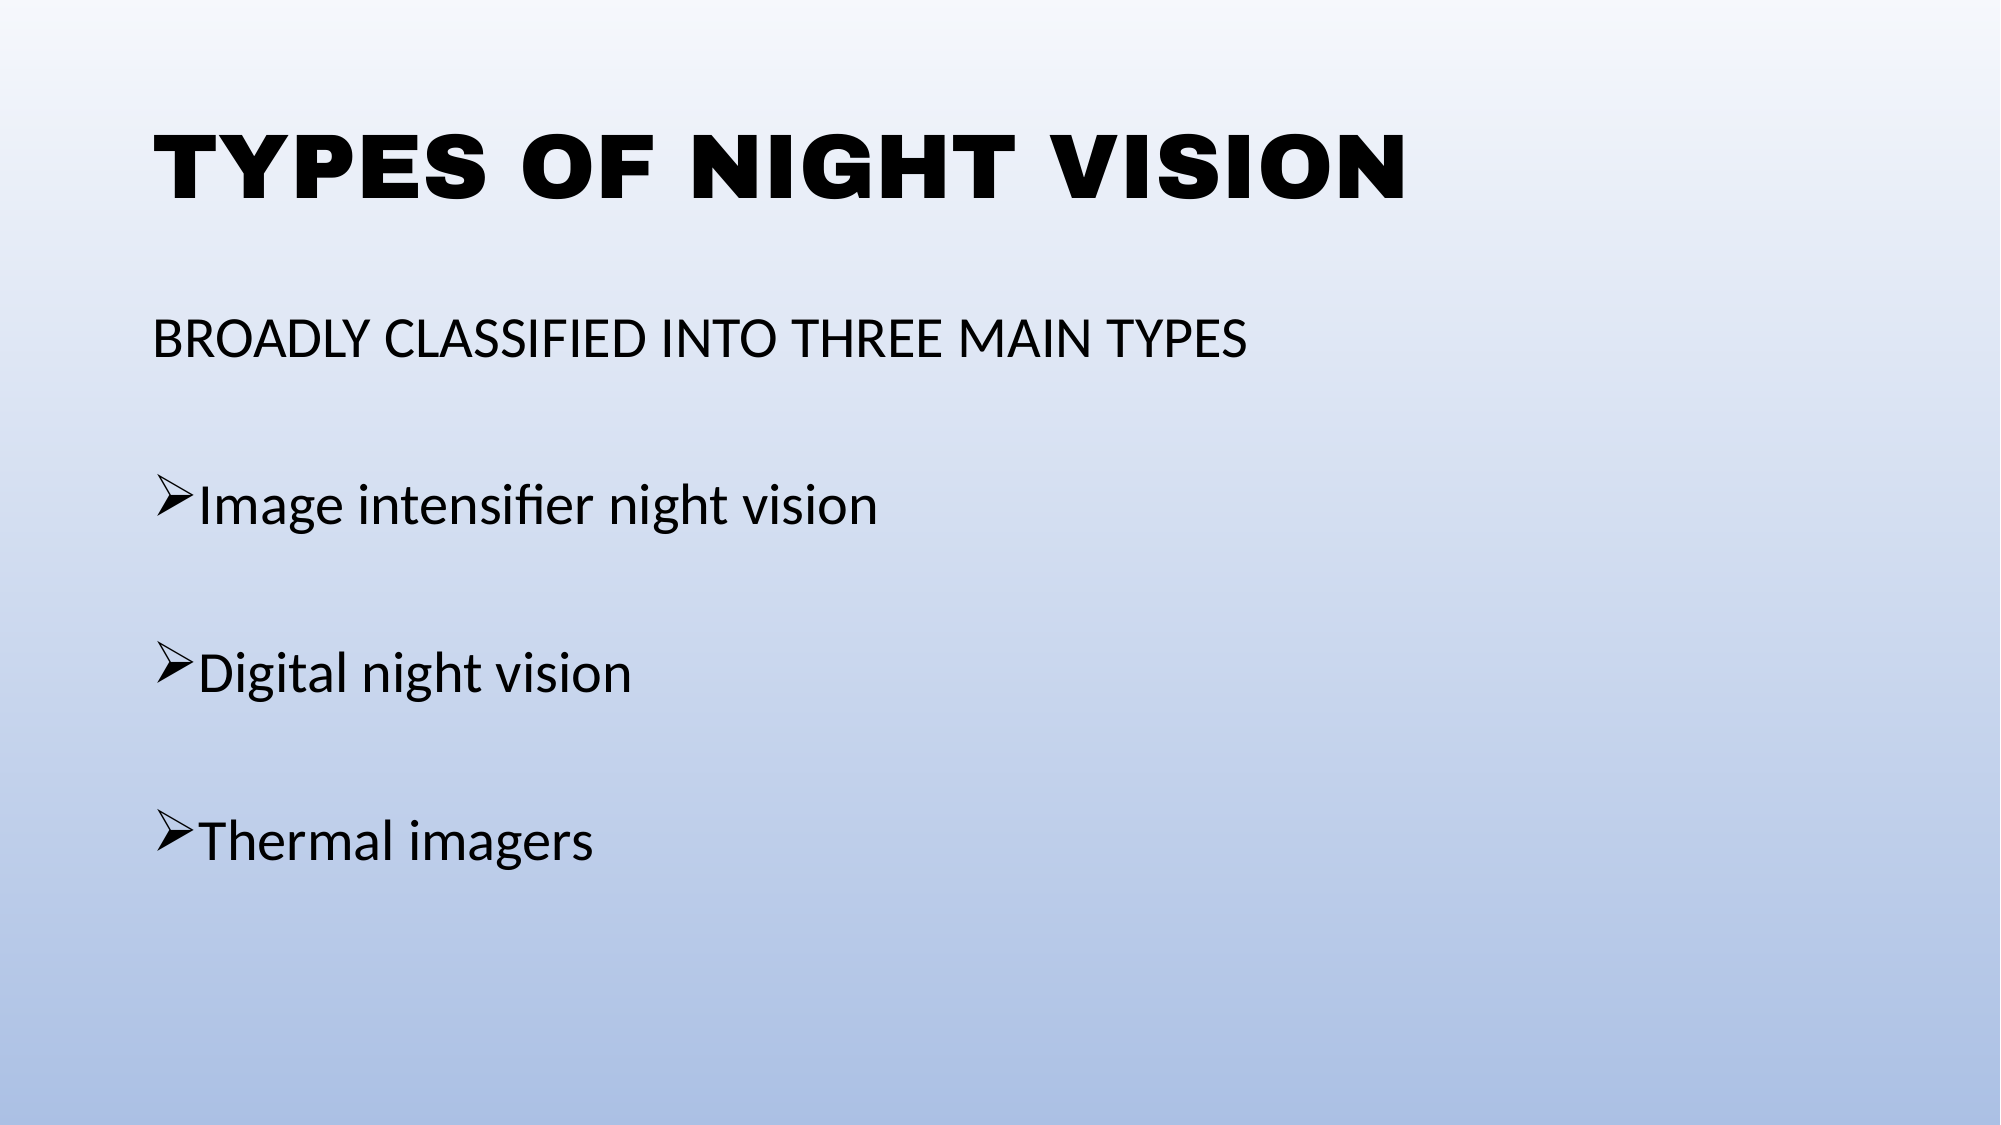

# TYPES OF NIGHT VISION
BROADLY CLASSIFIED INTO THREE MAIN TYPES

Image intensifier night vision

Digital night vision

Thermal imagers